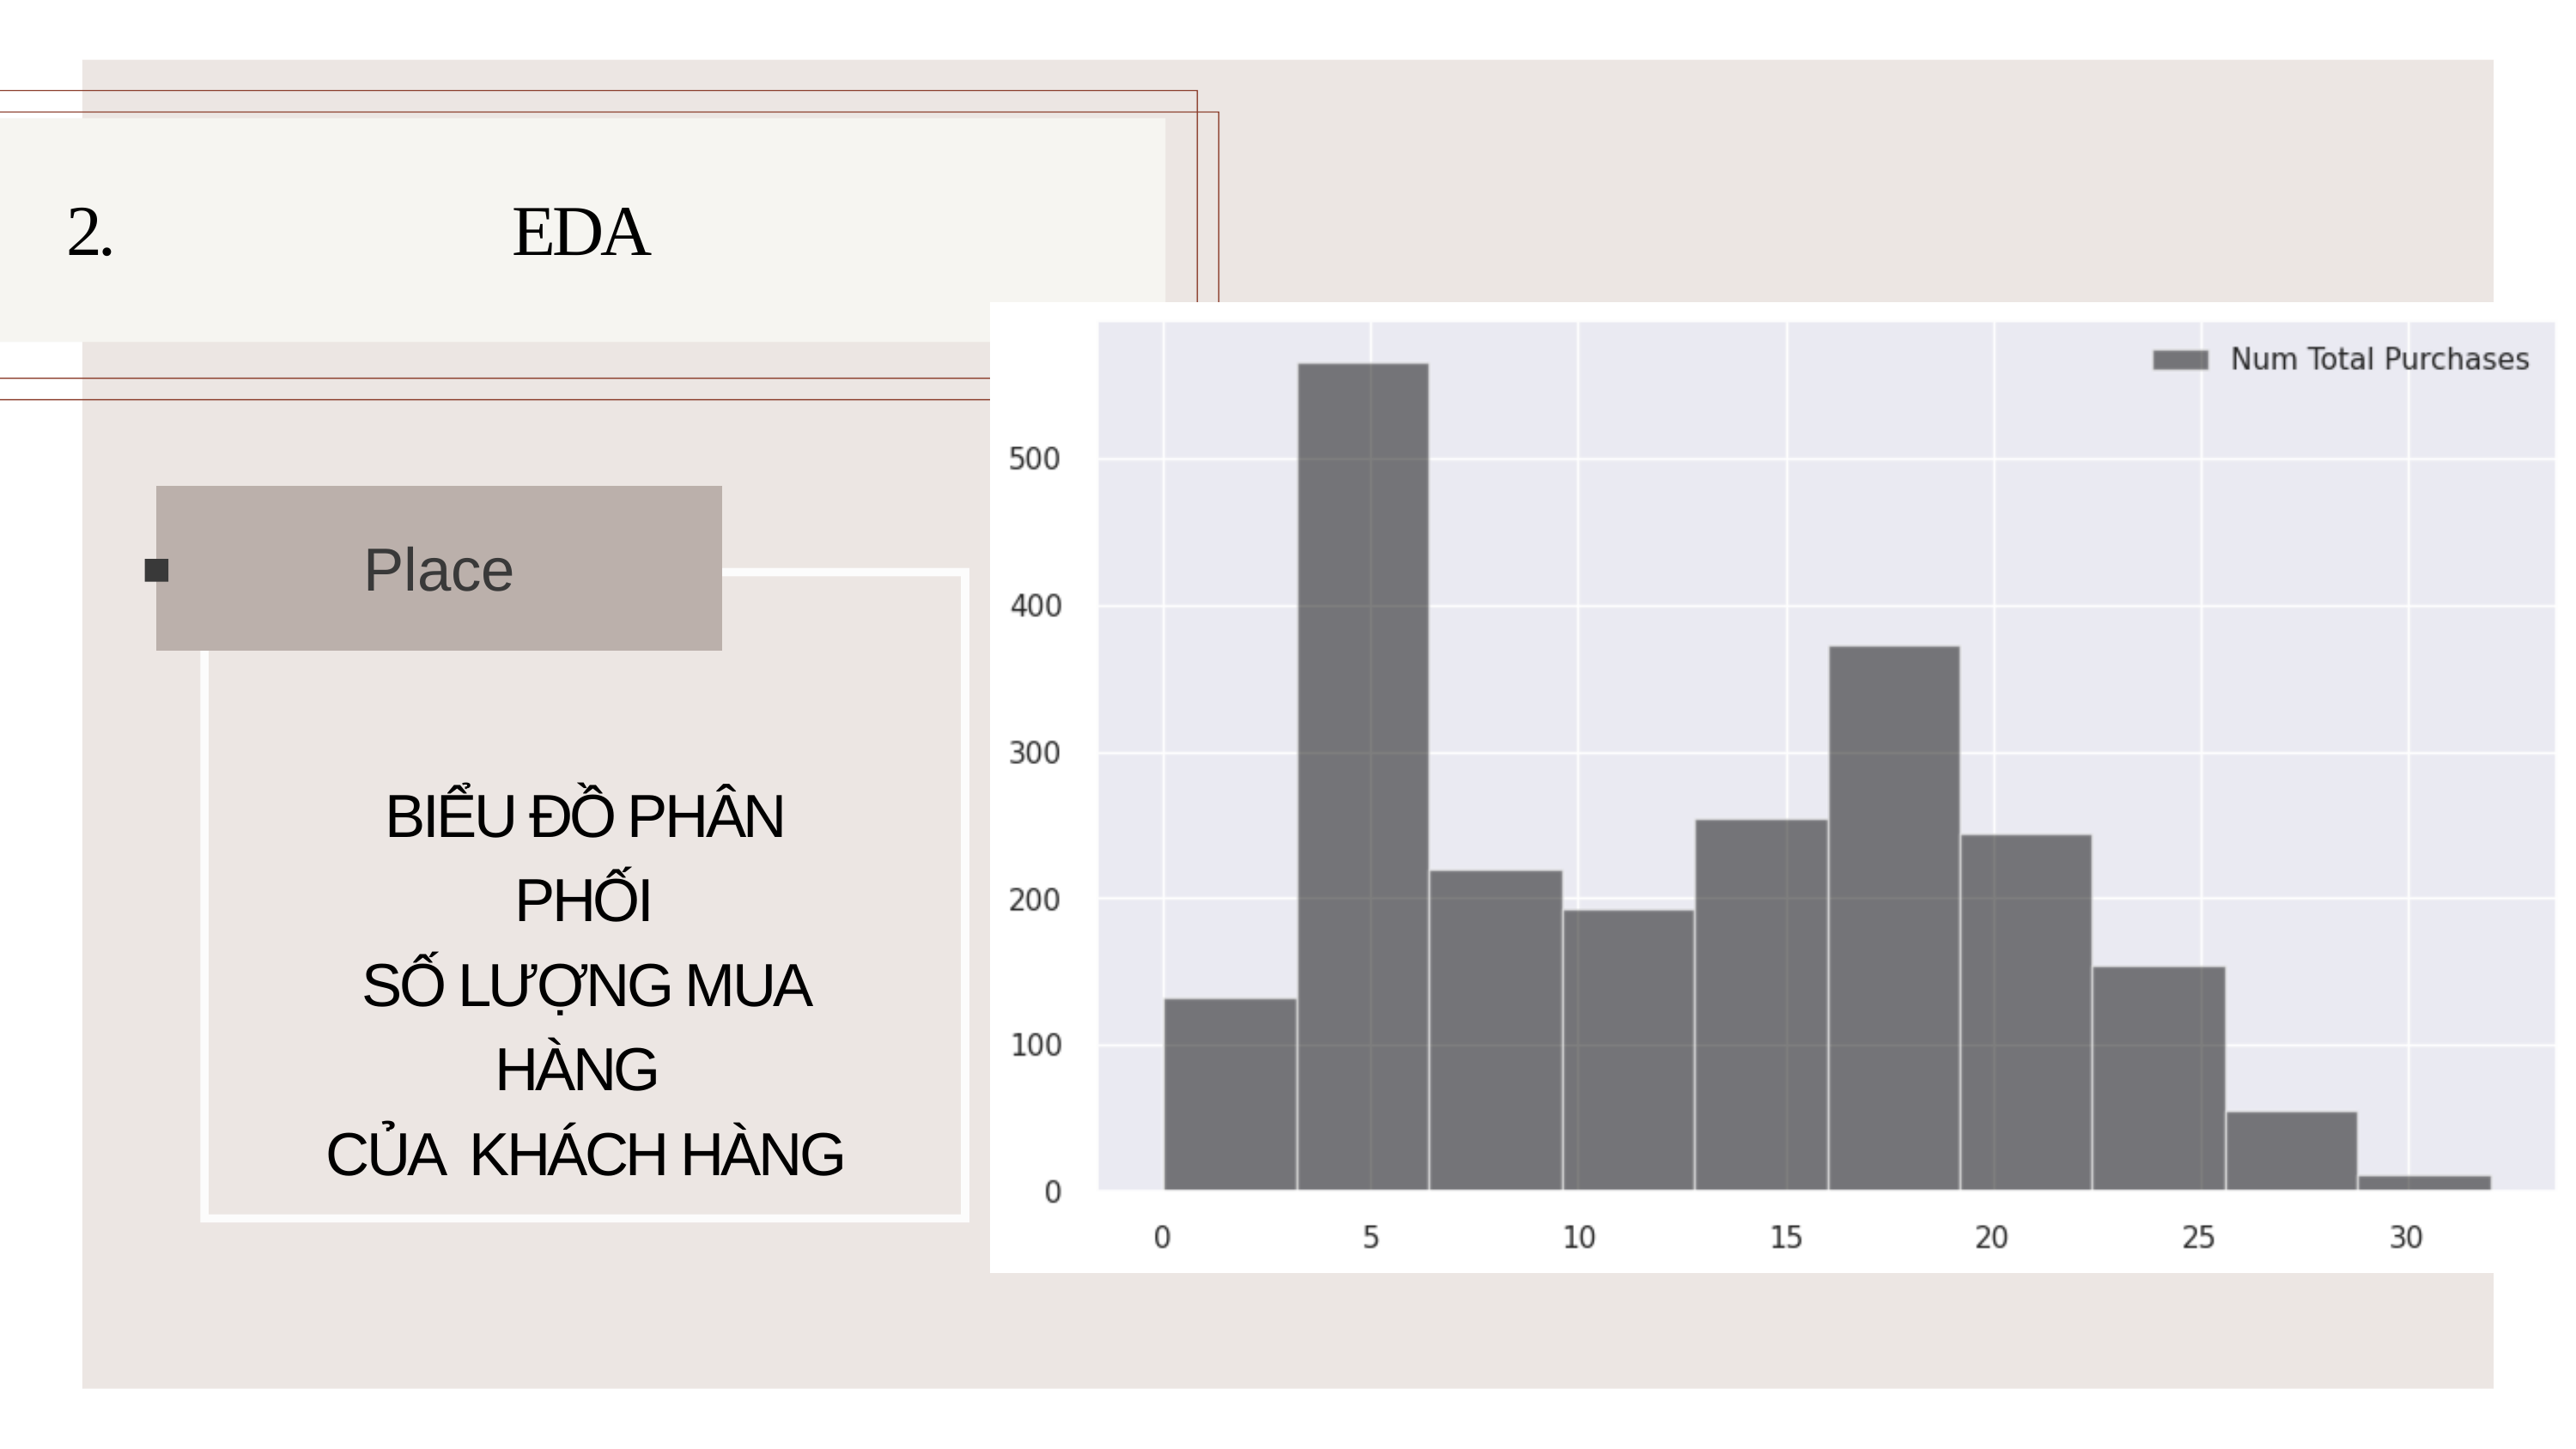

2.                            EDA

Place

BIỂU ĐỒ PHÂN PHỐI
SỐ LƯỢNG MUA HÀNG
CỦA  KHÁCH HÀNG